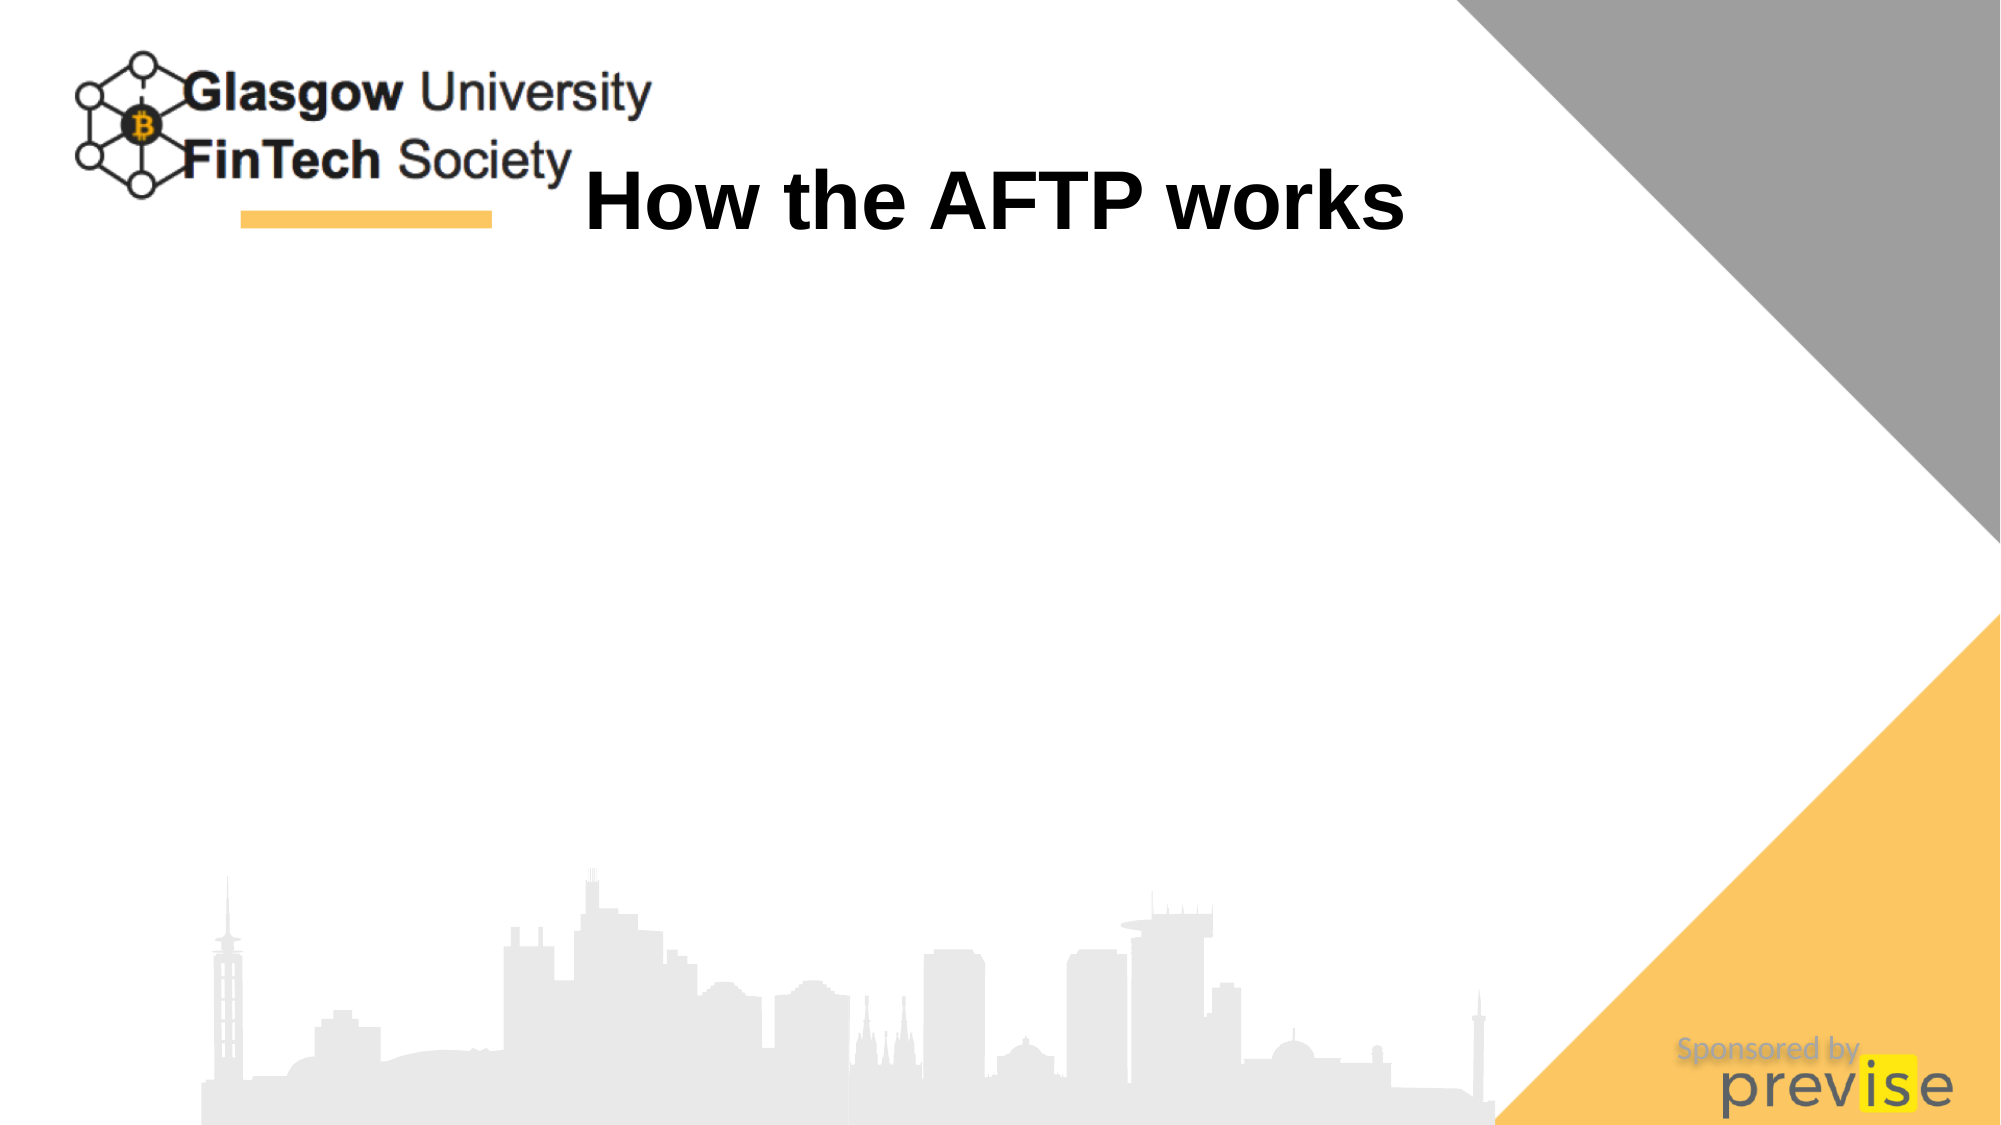

How the AFTP works
Teams receive the case and learn about the work, objectives and nature of the specific business.

Teams work on the Applied FinTech Project on regular group meetings for 4 weeks.

Project teams summarize their 4-week work and produce project outputs to present at the final event